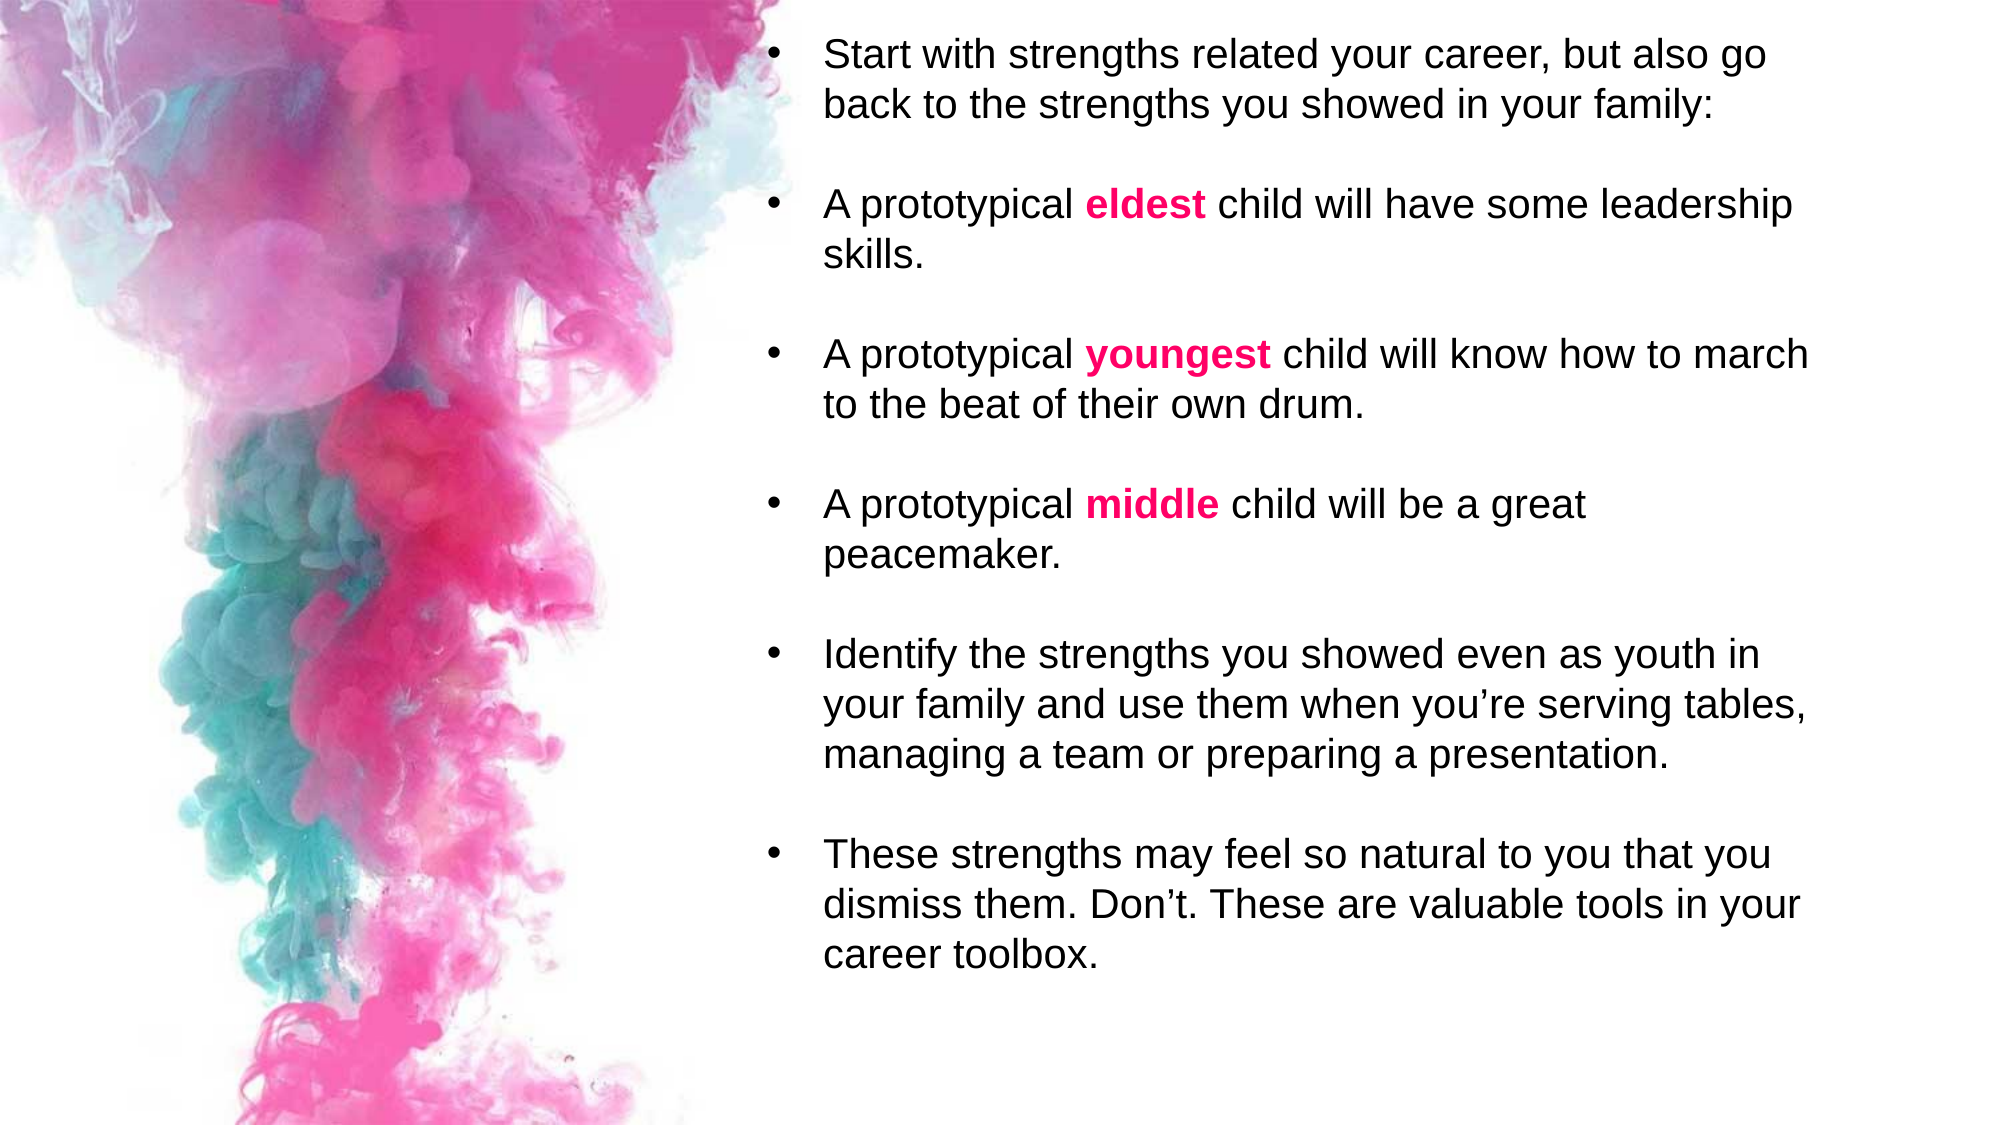

Start with strengths related your career, but also go back to the strengths you showed in your family:

A prototypical eldest child will have some leadership skills.

A prototypical youngest child will know how to march to the beat of their own drum.

A prototypical middle child will be a great peacemaker.

Identify the strengths you showed even as youth in your family and use them when you’re serving tables, managing a team or preparing a presentation.

These strengths may feel so natural to you that you dismiss them. Don’t. These are valuable tools in your career toolbox.